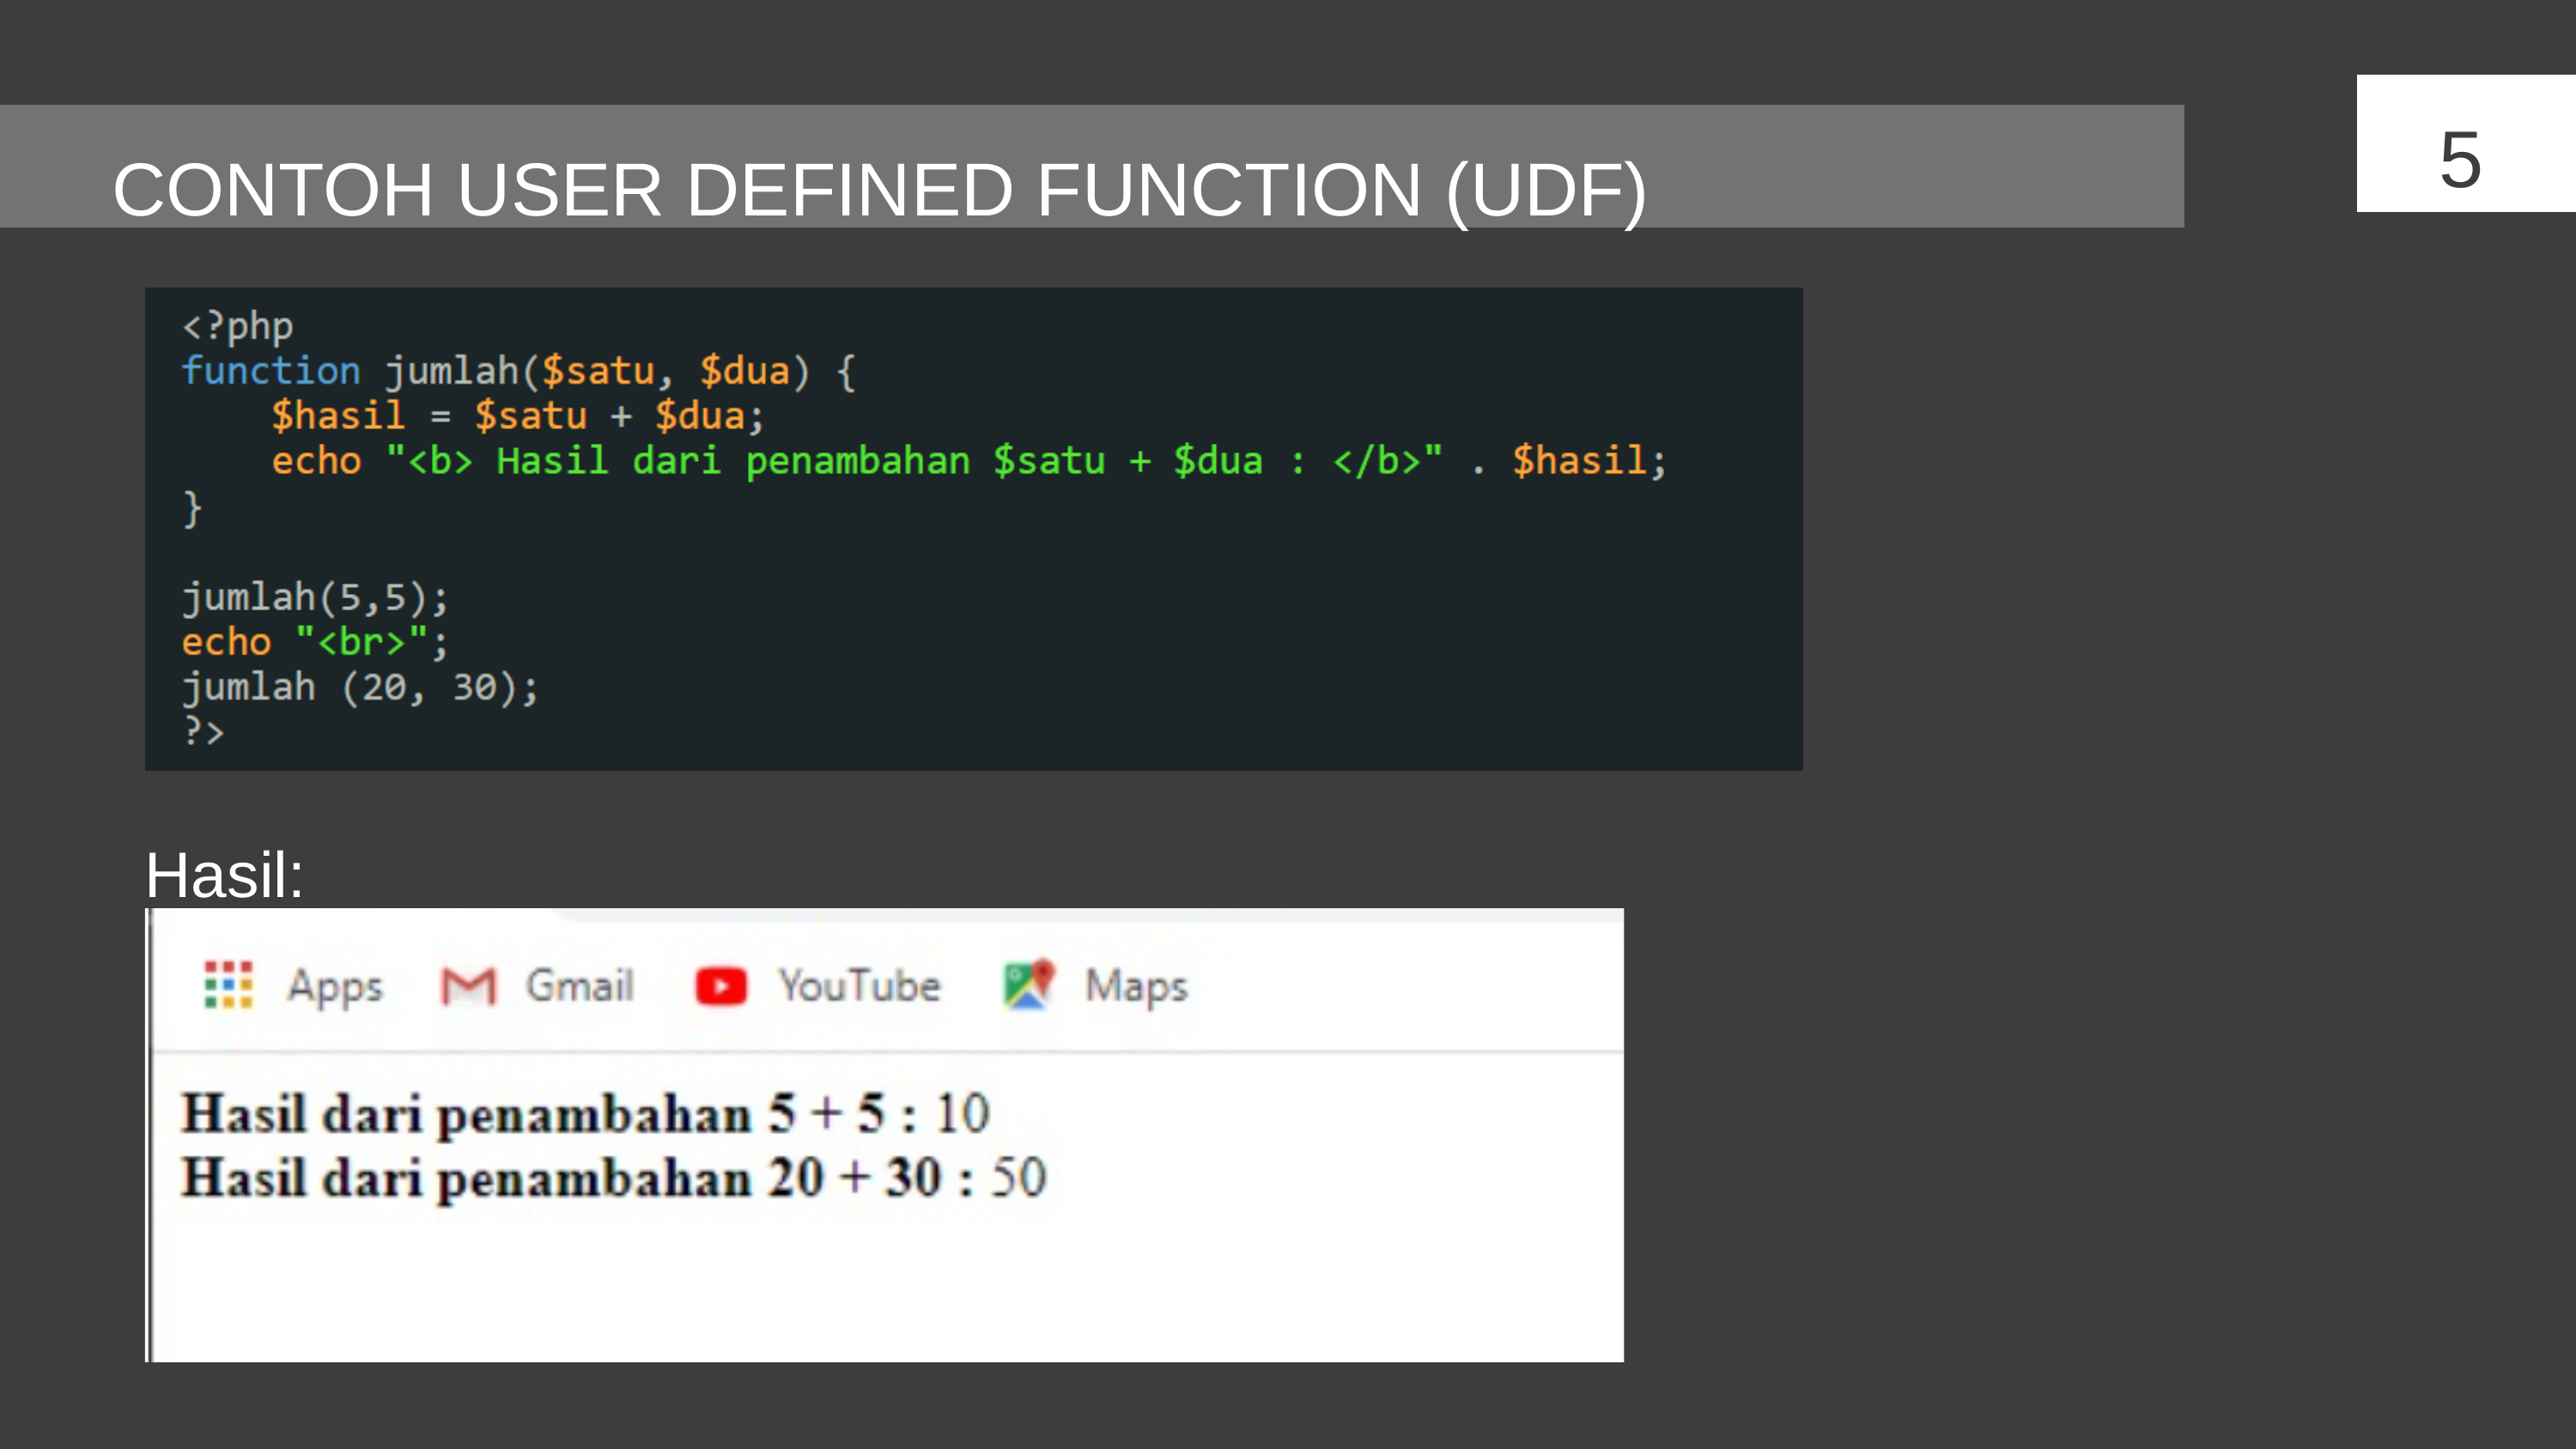

5

CONTOH USER DEFINED FUNCTION (UDF)

Hasil: